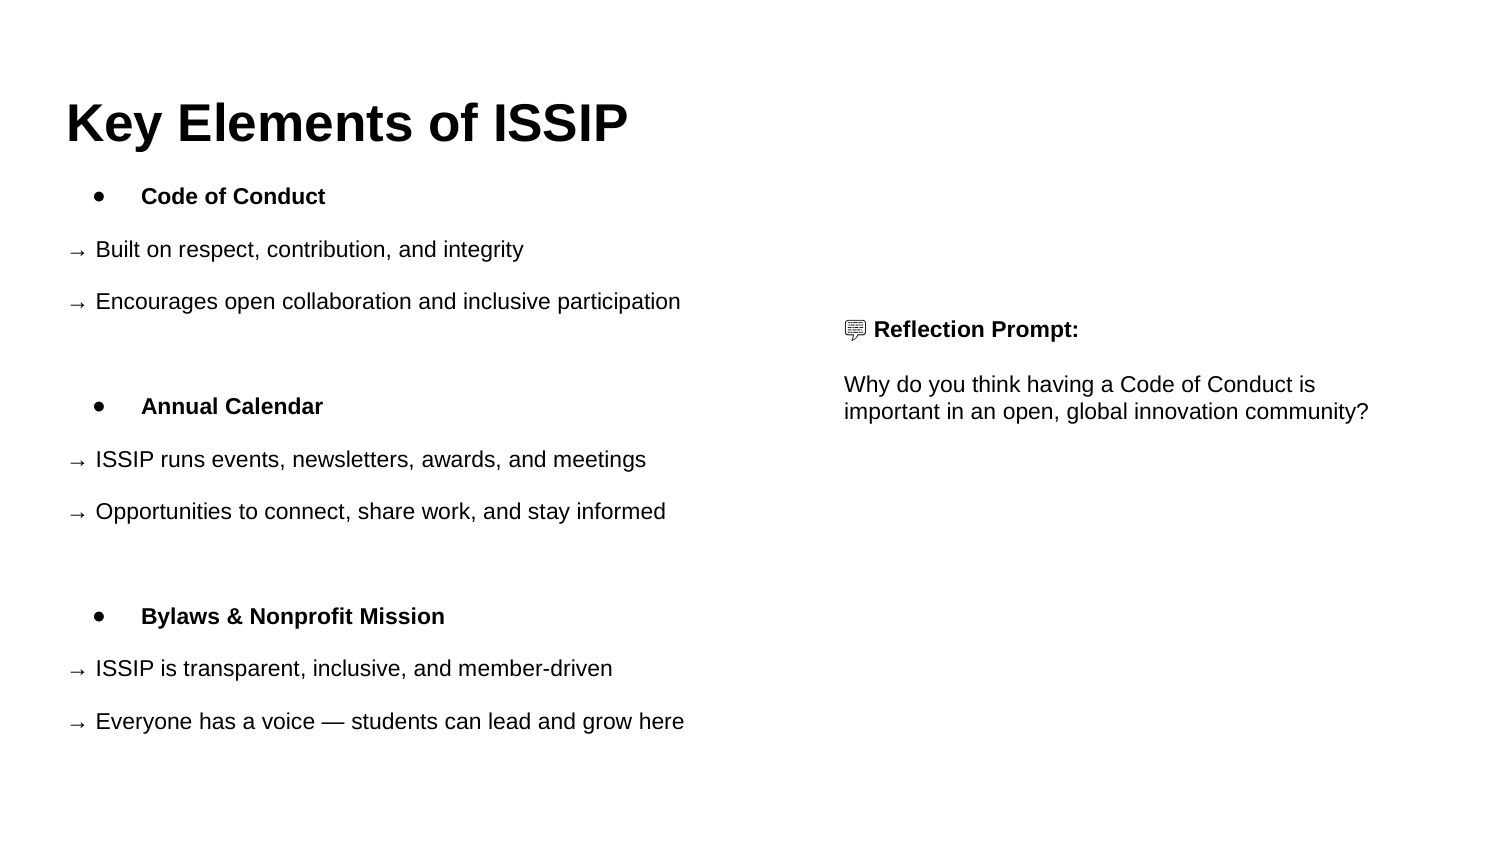

# Key Elements of ISSIP
Code of Conduct
→ Built on respect, contribution, and integrity
→ Encourages open collaboration and inclusive participation

Annual Calendar
→ ISSIP runs events, newsletters, awards, and meetings
→ Opportunities to connect, share work, and stay informed

Bylaws & Nonprofit Mission
→ ISSIP is transparent, inclusive, and member-driven
→ Everyone has a voice — students can lead and grow here
💬 Reflection Prompt:

Why do you think having a Code of Conduct is important in an open, global innovation community?